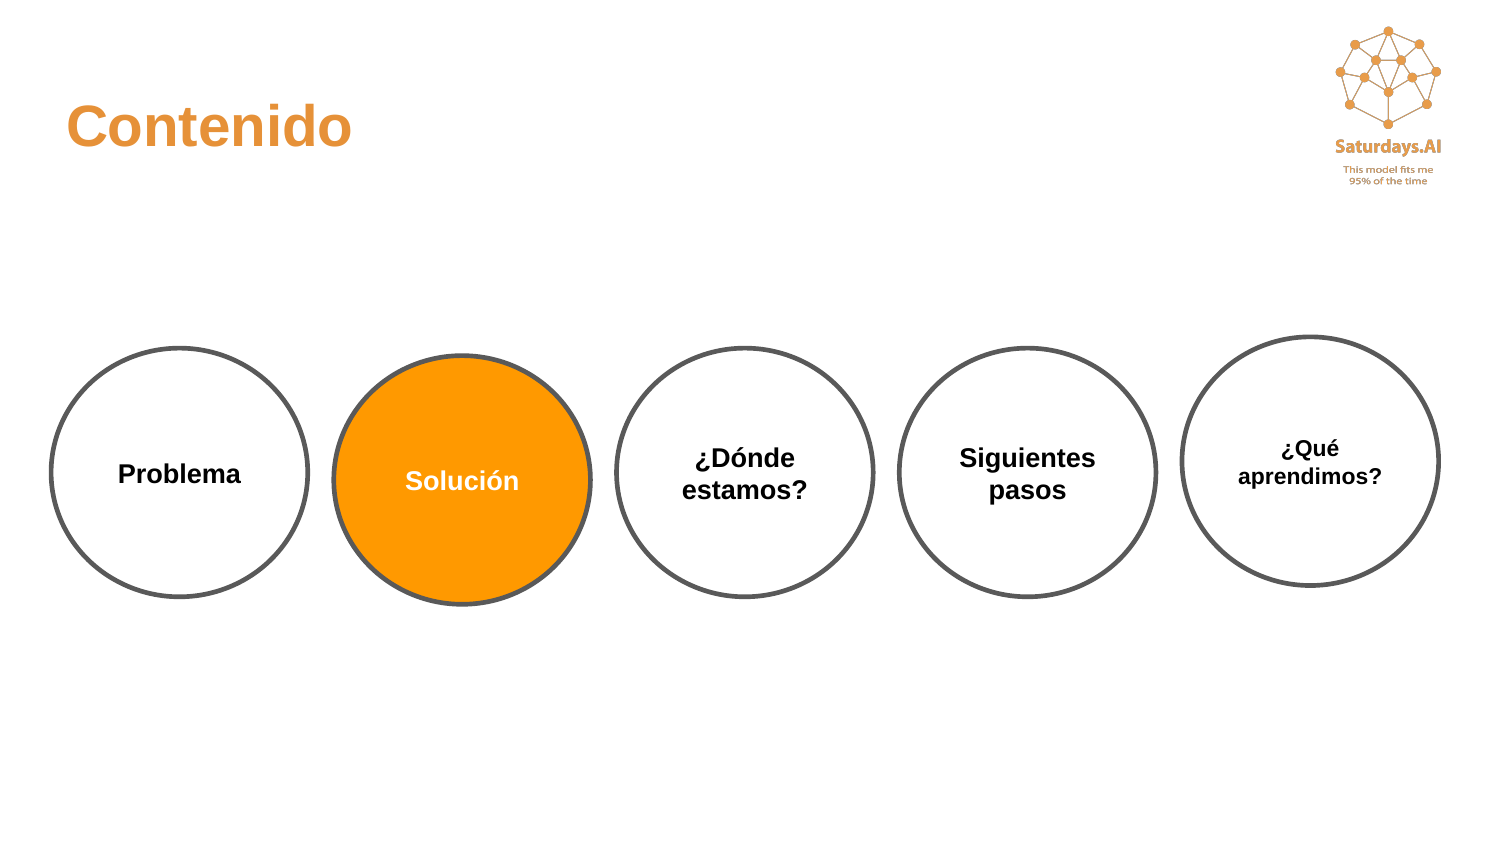

Contenido
¿Qué aprendimos?
Problema
¿Dónde estamos?
Siguientes pasos
Solución